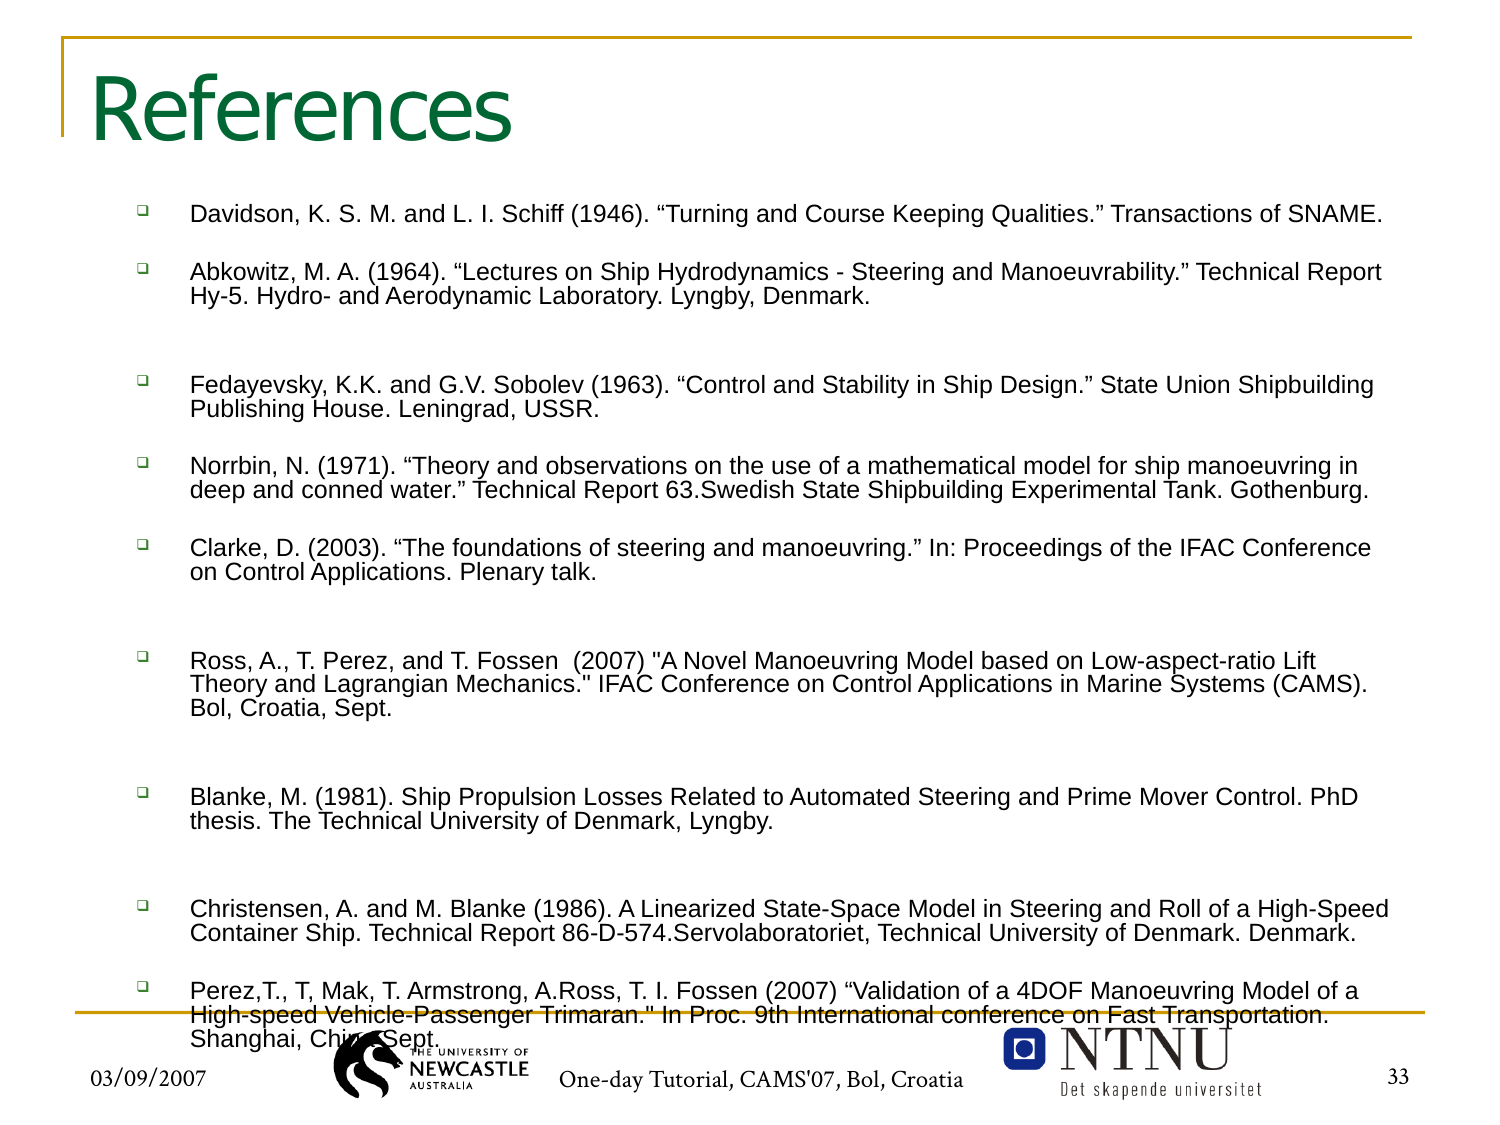

# References
Davidson, K. S. M. and L. I. Schiff (1946). “Turning and Course Keeping Qualities.” Transactions of SNAME.

Abkowitz, M. A. (1964). “Lectures on Ship Hydrodynamics - Steering and Manoeuvrability.” Technical Report Hy-5. Hydro- and Aerodynamic Laboratory. Lyngby, Denmark.

Fedayevsky, K.K. and G.V. Sobolev (1963). “Control and Stability in Ship Design.” State Union Shipbuilding Publishing House. Leningrad, USSR.

Norrbin, N. (1971). “Theory and observations on the use of a mathematical model for ship manoeuvring in deep and conned water.” Technical Report 63.Swedish State Shipbuilding Experimental Tank. Gothenburg.

Clarke, D. (2003). “The foundations of steering and manoeuvring.” In: Proceedings of the IFAC Conference on Control Applications. Plenary talk.

Ross, A., T. Perez, and T. Fossen  (2007) "A Novel Manoeuvring Model based on Low-aspect-ratio Lift Theory and Lagrangian Mechanics." IFAC Conference on Control Applications in Marine Systems (CAMS). Bol, Croatia, Sept.

Blanke, M. (1981). Ship Propulsion Losses Related to Automated Steering and Prime Mover Control. PhD thesis. The Technical University of Denmark, Lyngby.

Christensen, A. and M. Blanke (1986). A Linearized State-Space Model in Steering and Roll of a High-Speed Container Ship. Technical Report 86-D-574.Servolaboratoriet, Technical University of Denmark. Denmark.

Perez,T., T, Mak, T. Armstrong, A.Ross, T. I. Fossen (2007) “Validation of a 4DOF Manoeuvring Model of a High-speed Vehicle-Passenger Trimaran." In Proc. 9th International conference on Fast Transportation. Shanghai, China Sept.
03/09/2007
33
One-day Tutorial, CAMS'07, Bol, Croatia